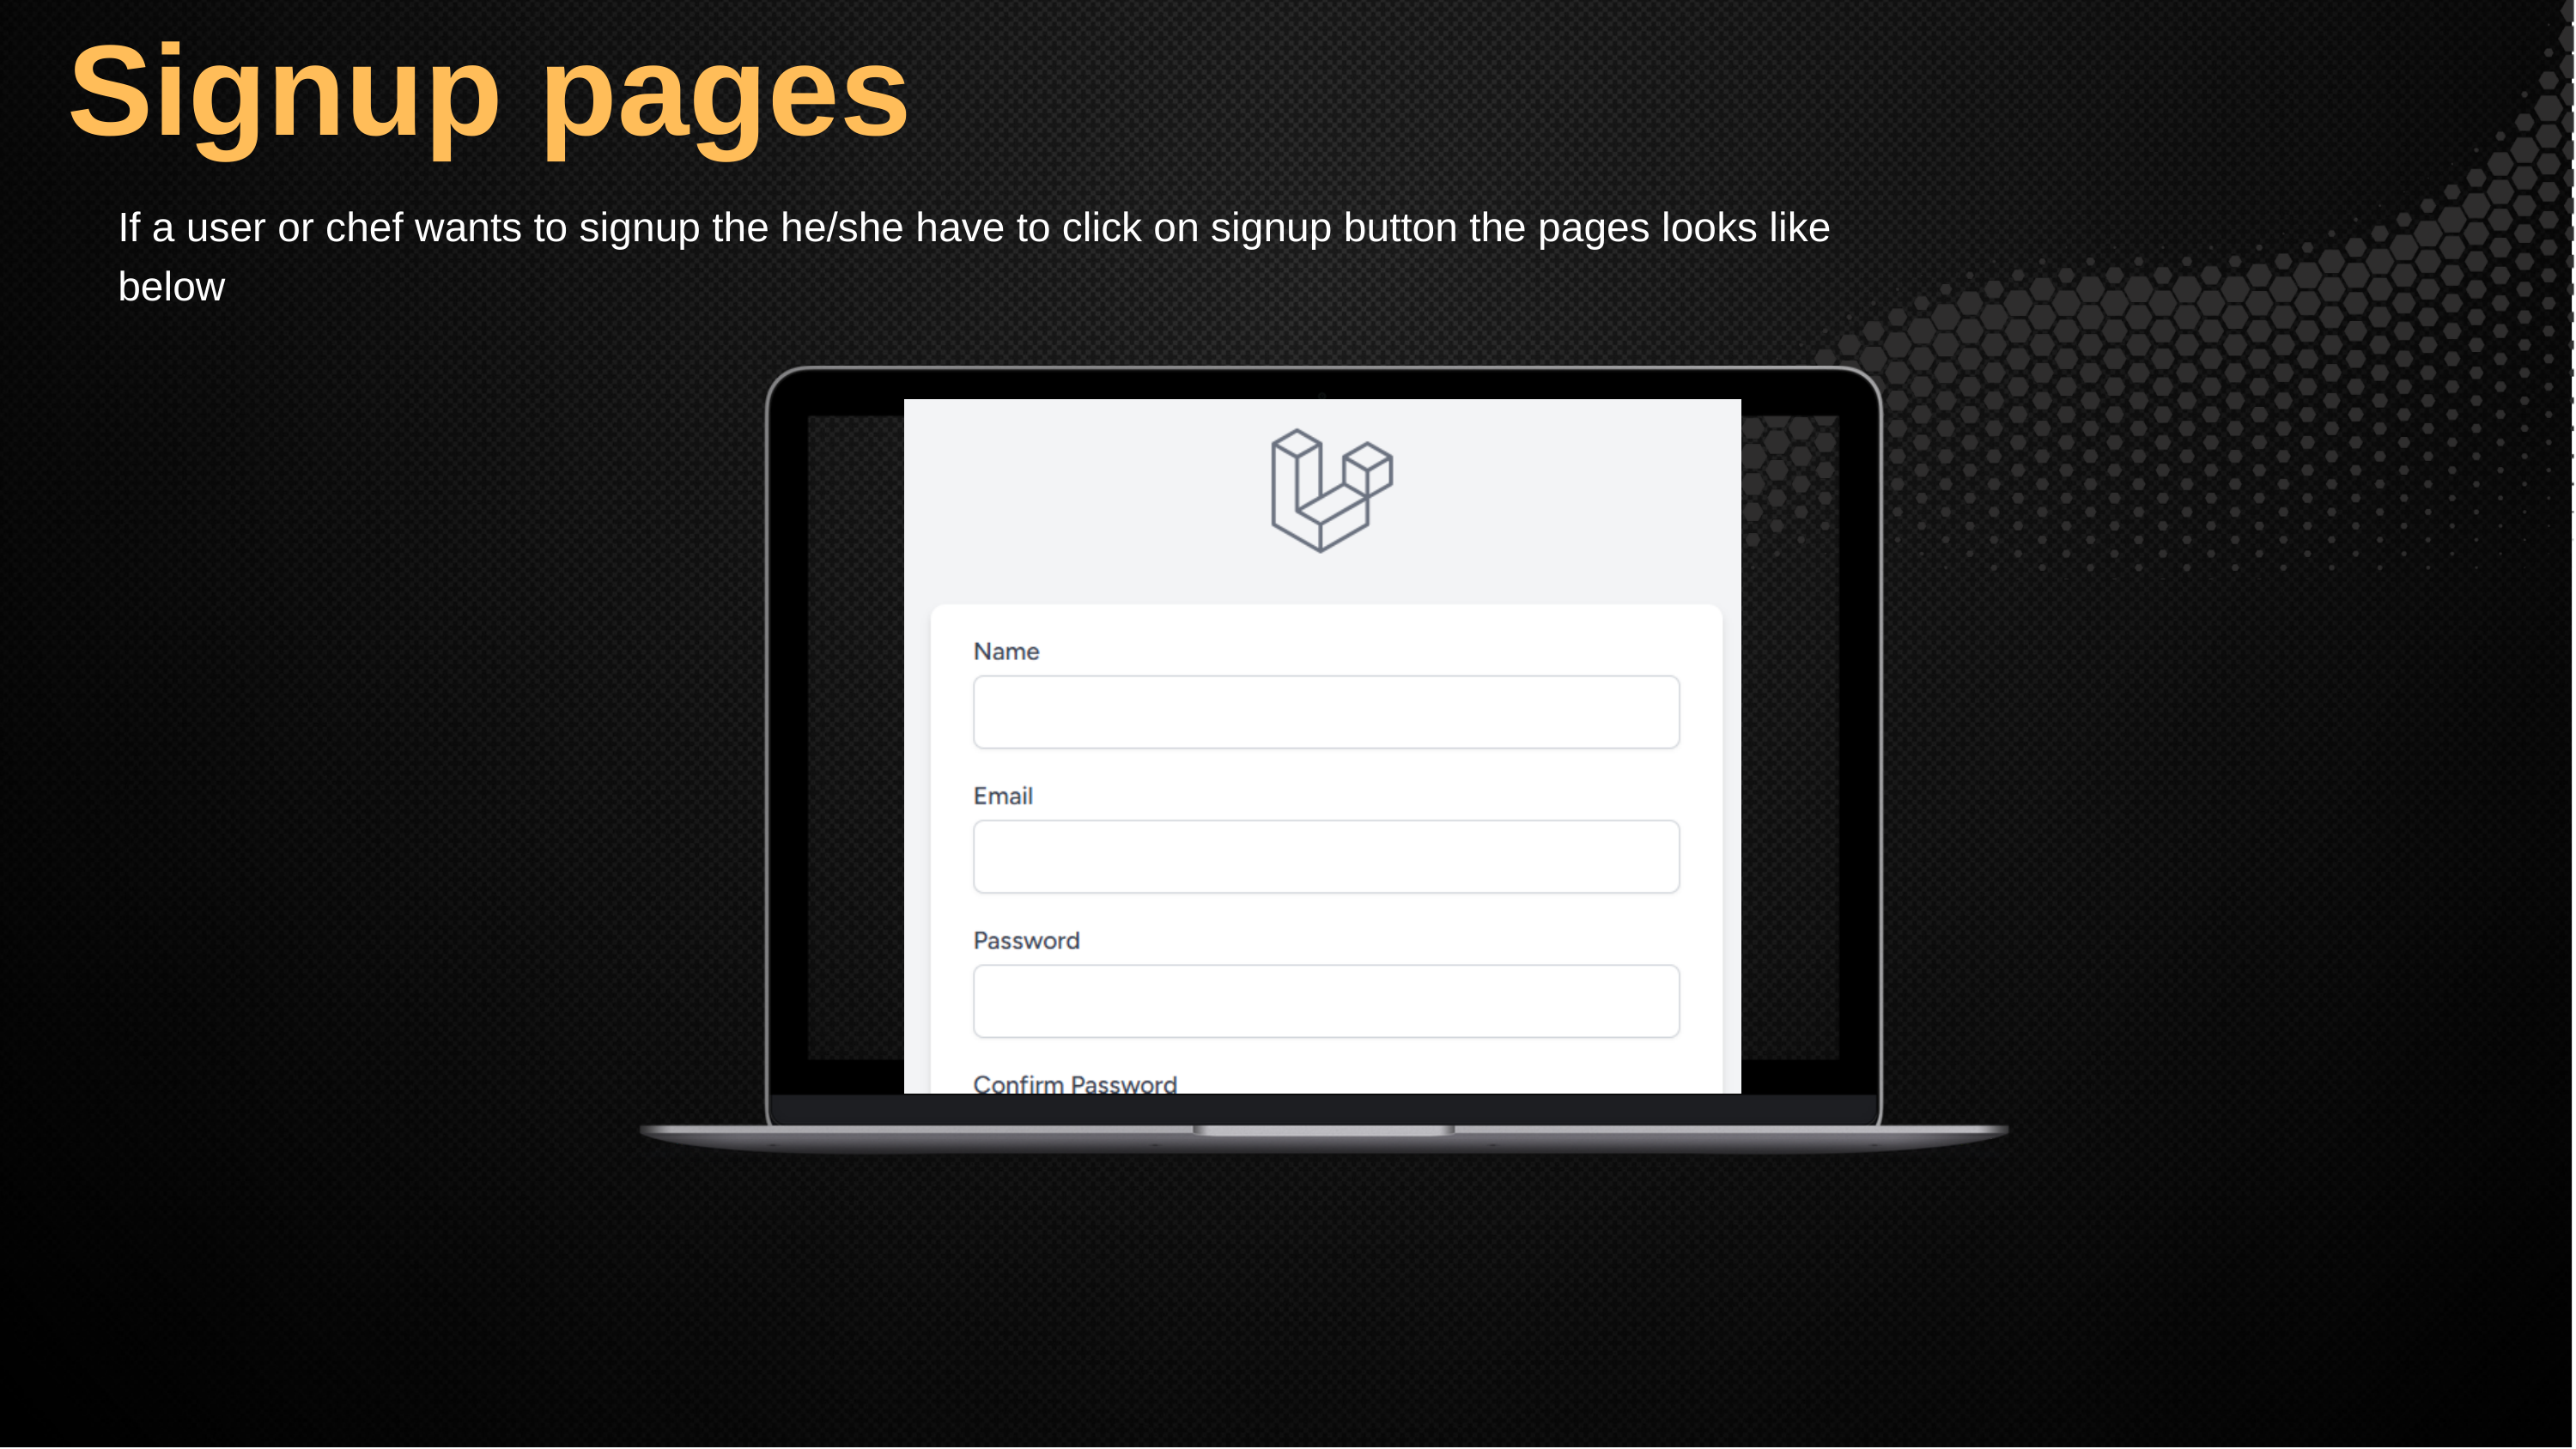

Signup pages
If a user or chef wants to signup the he/she have to click on signup button the pages looks like below